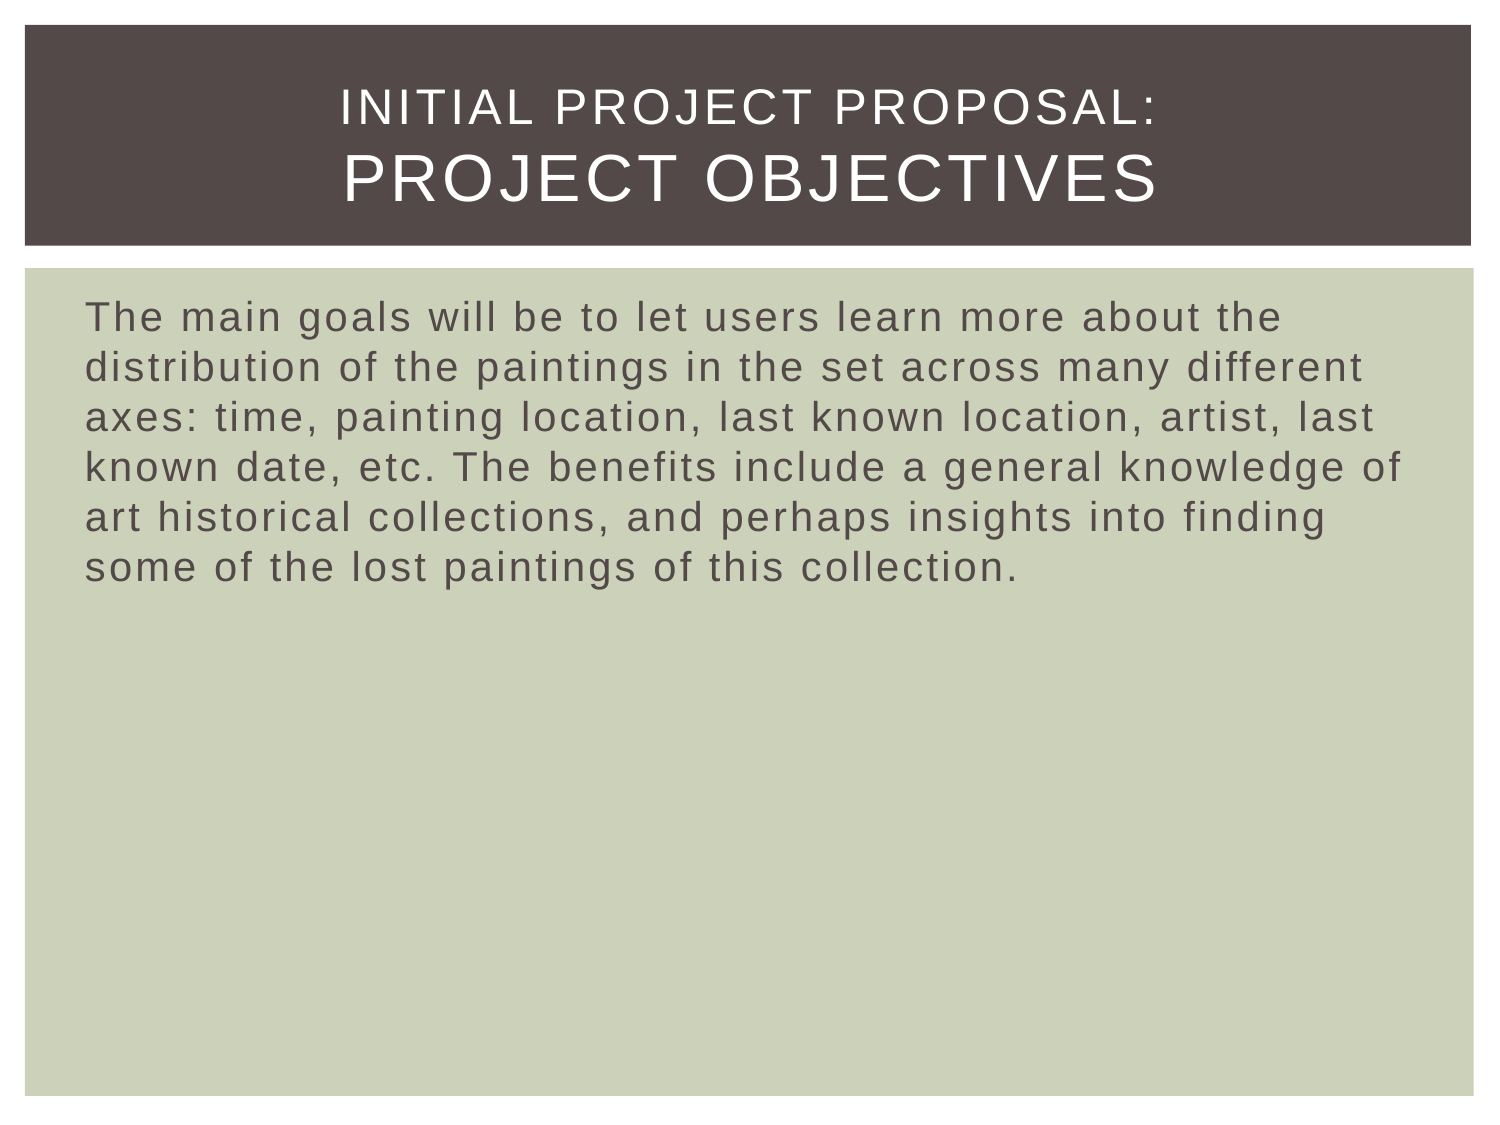

# Initial project proposal: project objectives
The main goals will be to let users learn more about the distribution of the paintings in the set across many different axes: time, painting location, last known location, artist, last known date, etc. The benefits include a general knowledge of art historical collections, and perhaps insights into finding some of the lost paintings of this collection.